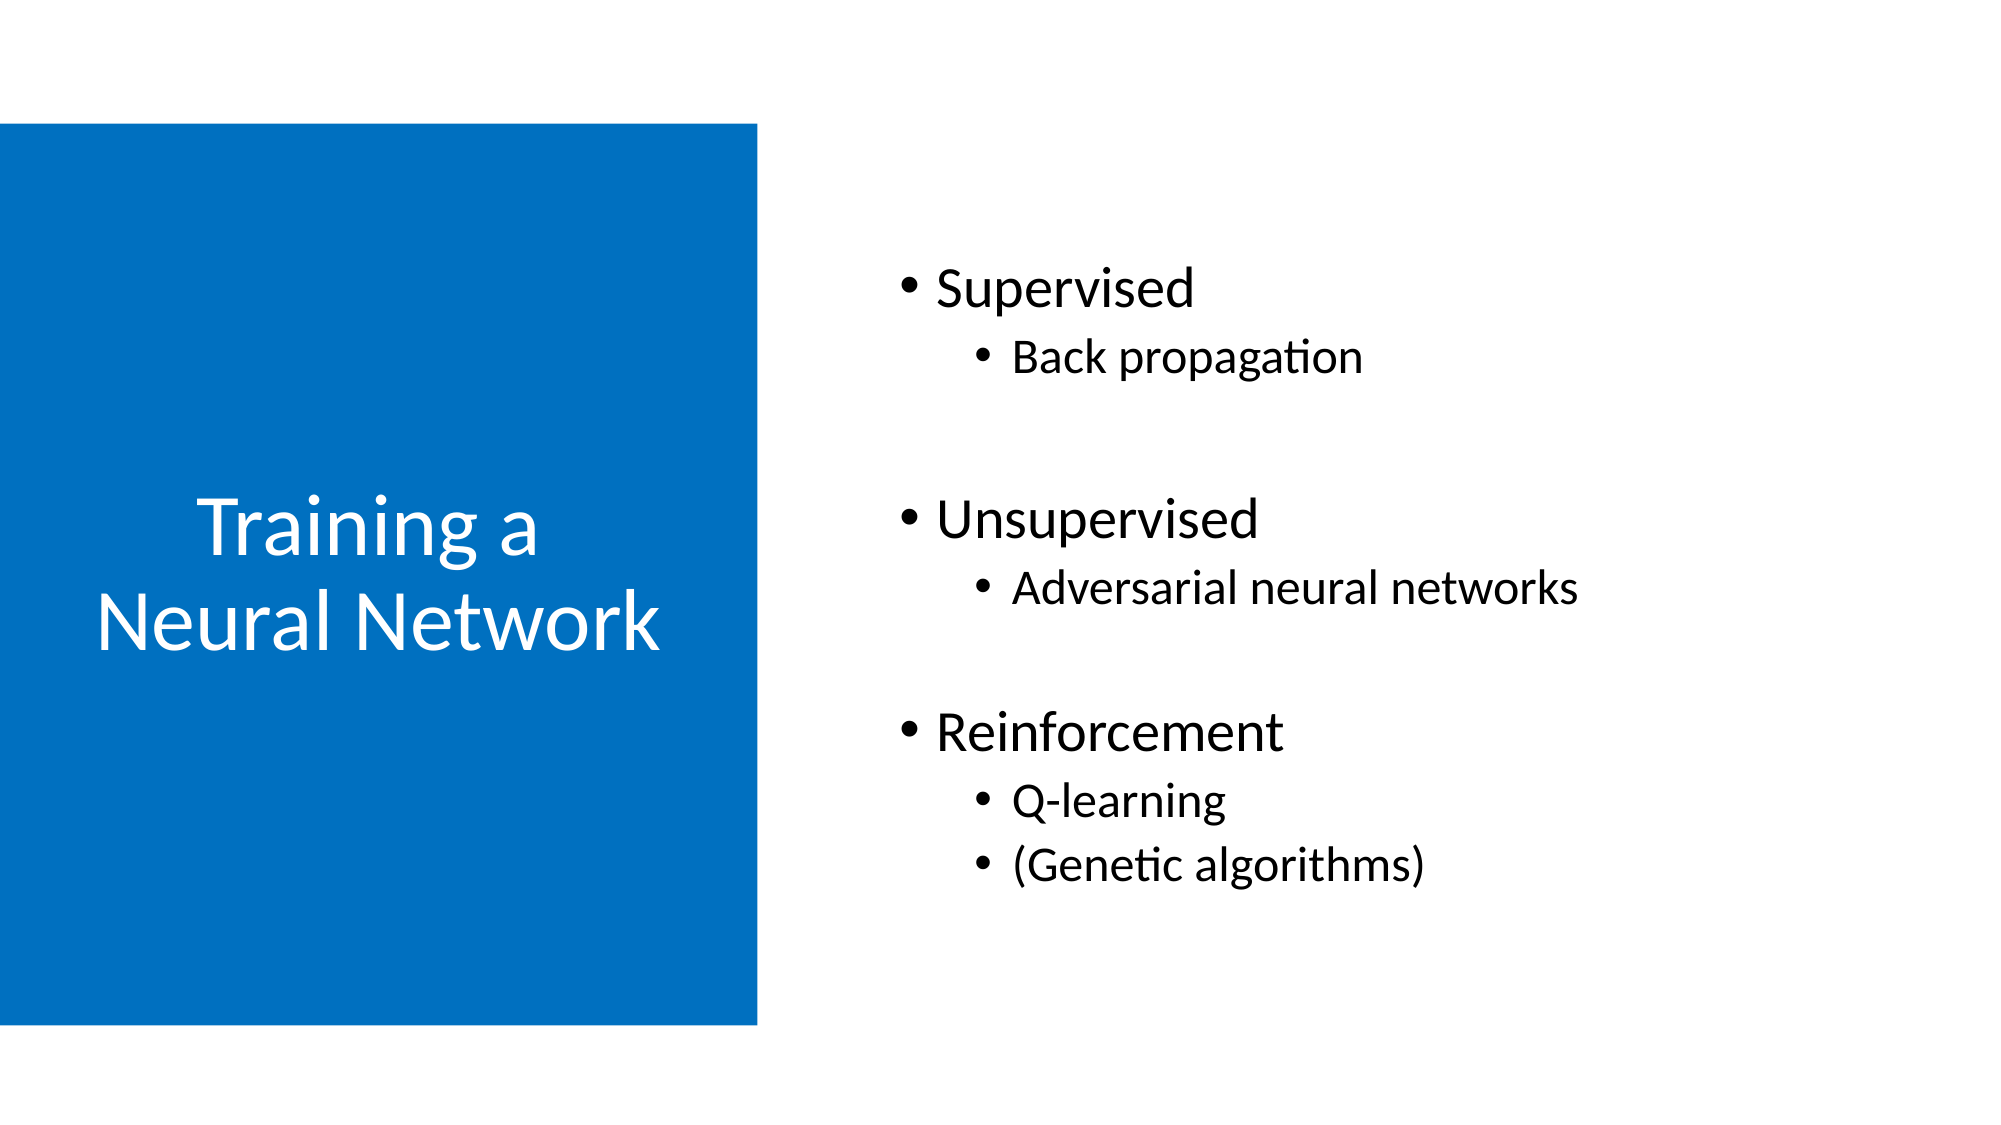

Supervised
Back propagation

Unsupervised
Adversarial neural networks

Reinforcement
Q-learning
(Genetic algorithms)
# Training a Neural Network